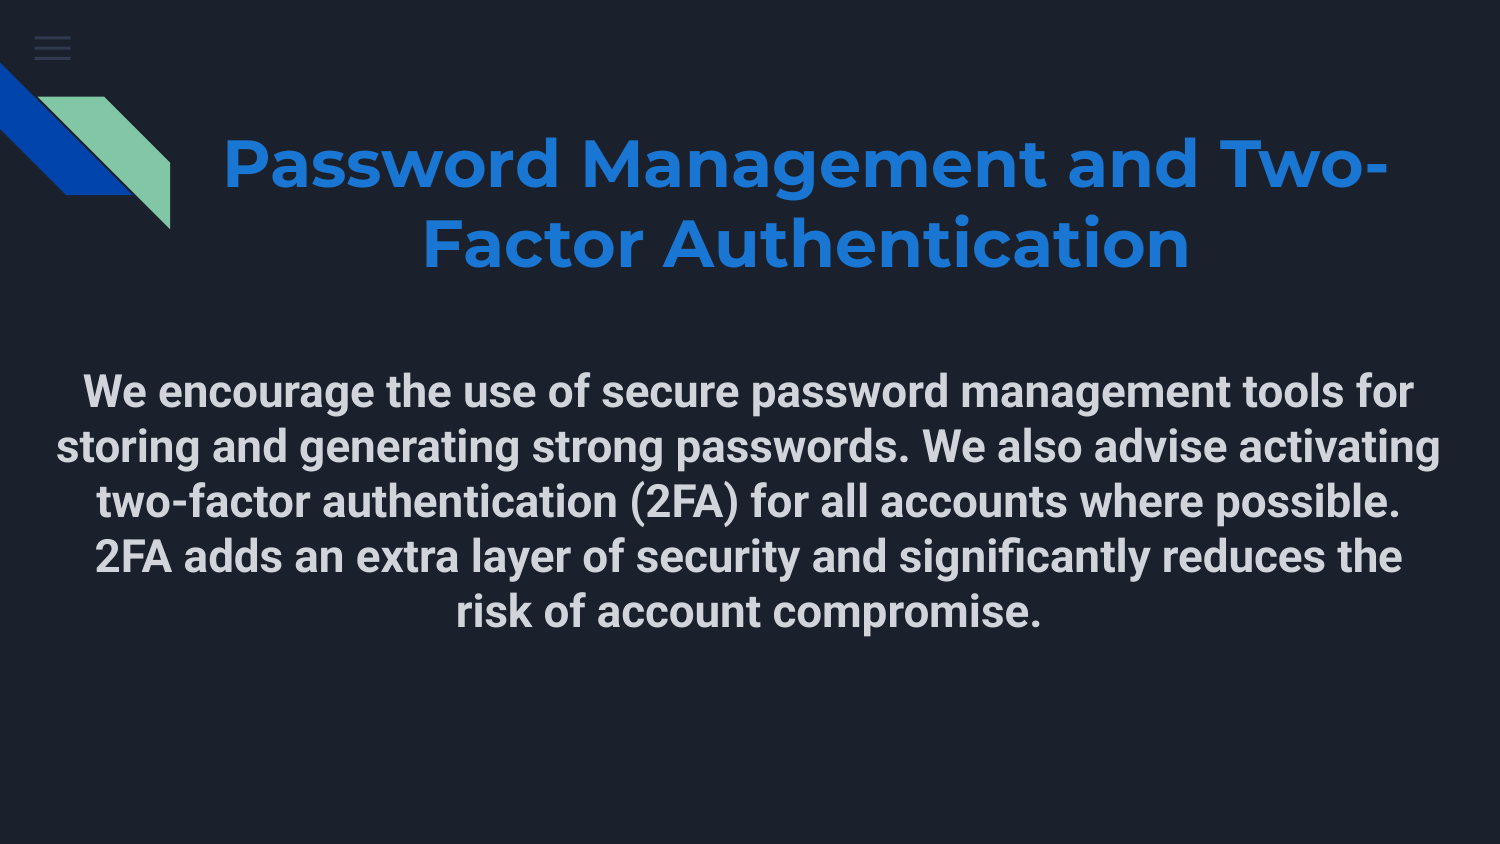

# Password Management and Two-Factor Authentication
We encourage the use of secure password management tools for storing and generating strong passwords. We also advise activating two-factor authentication (2FA) for all accounts where possible. 2FA adds an extra layer of security and significantly reduces the risk of account compromise.